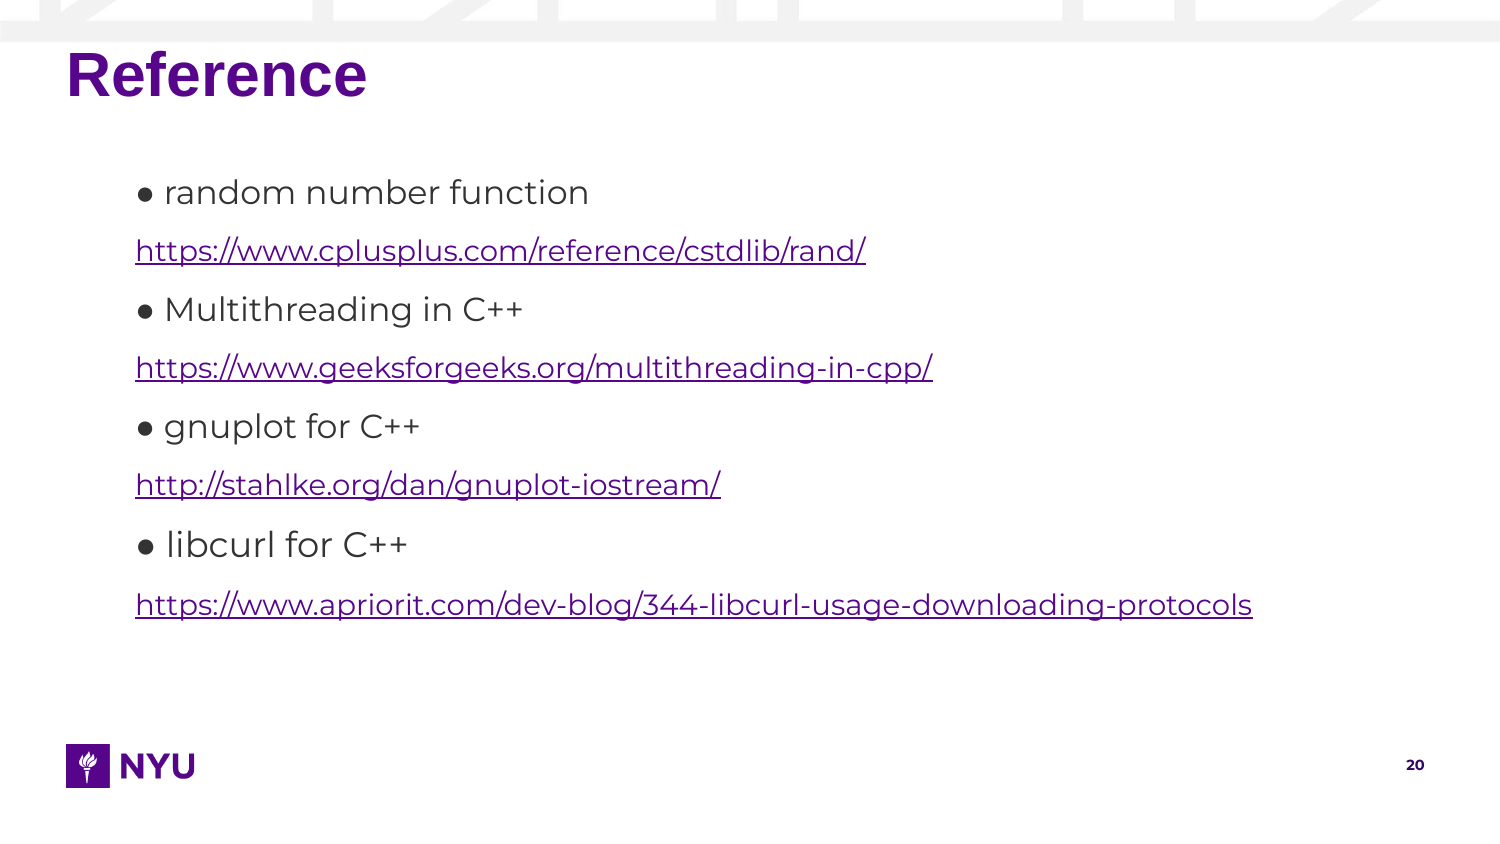

# Reference
● random number function
https://www.cplusplus.com/reference/cstdlib/rand/
● Multithreading in C++
https://www.geeksforgeeks.org/multithreading-in-cpp/
● gnuplot for C++
http://stahlke.org/dan/gnuplot-iostream/
● libcurl for C++
https://www.apriorit.com/dev-blog/344-libcurl-usage-downloading-protocols